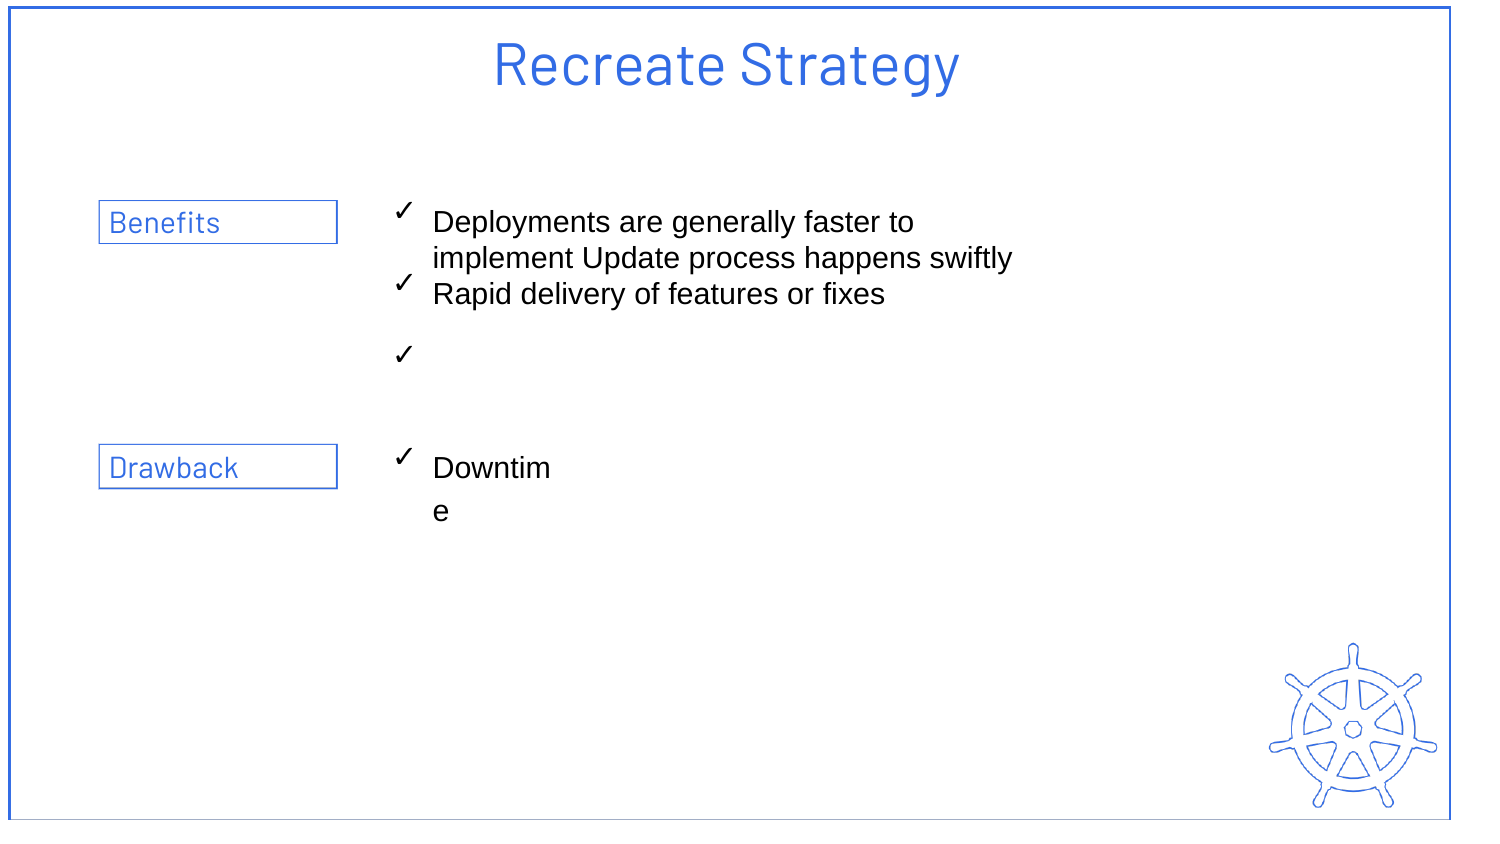

Recreate Strategy
✓ ✓ ✓
Benefits
Deployments are generally faster to implement Update process happens swiftly Rapid delivery of features or fixes
✓
Drawback
Downtime